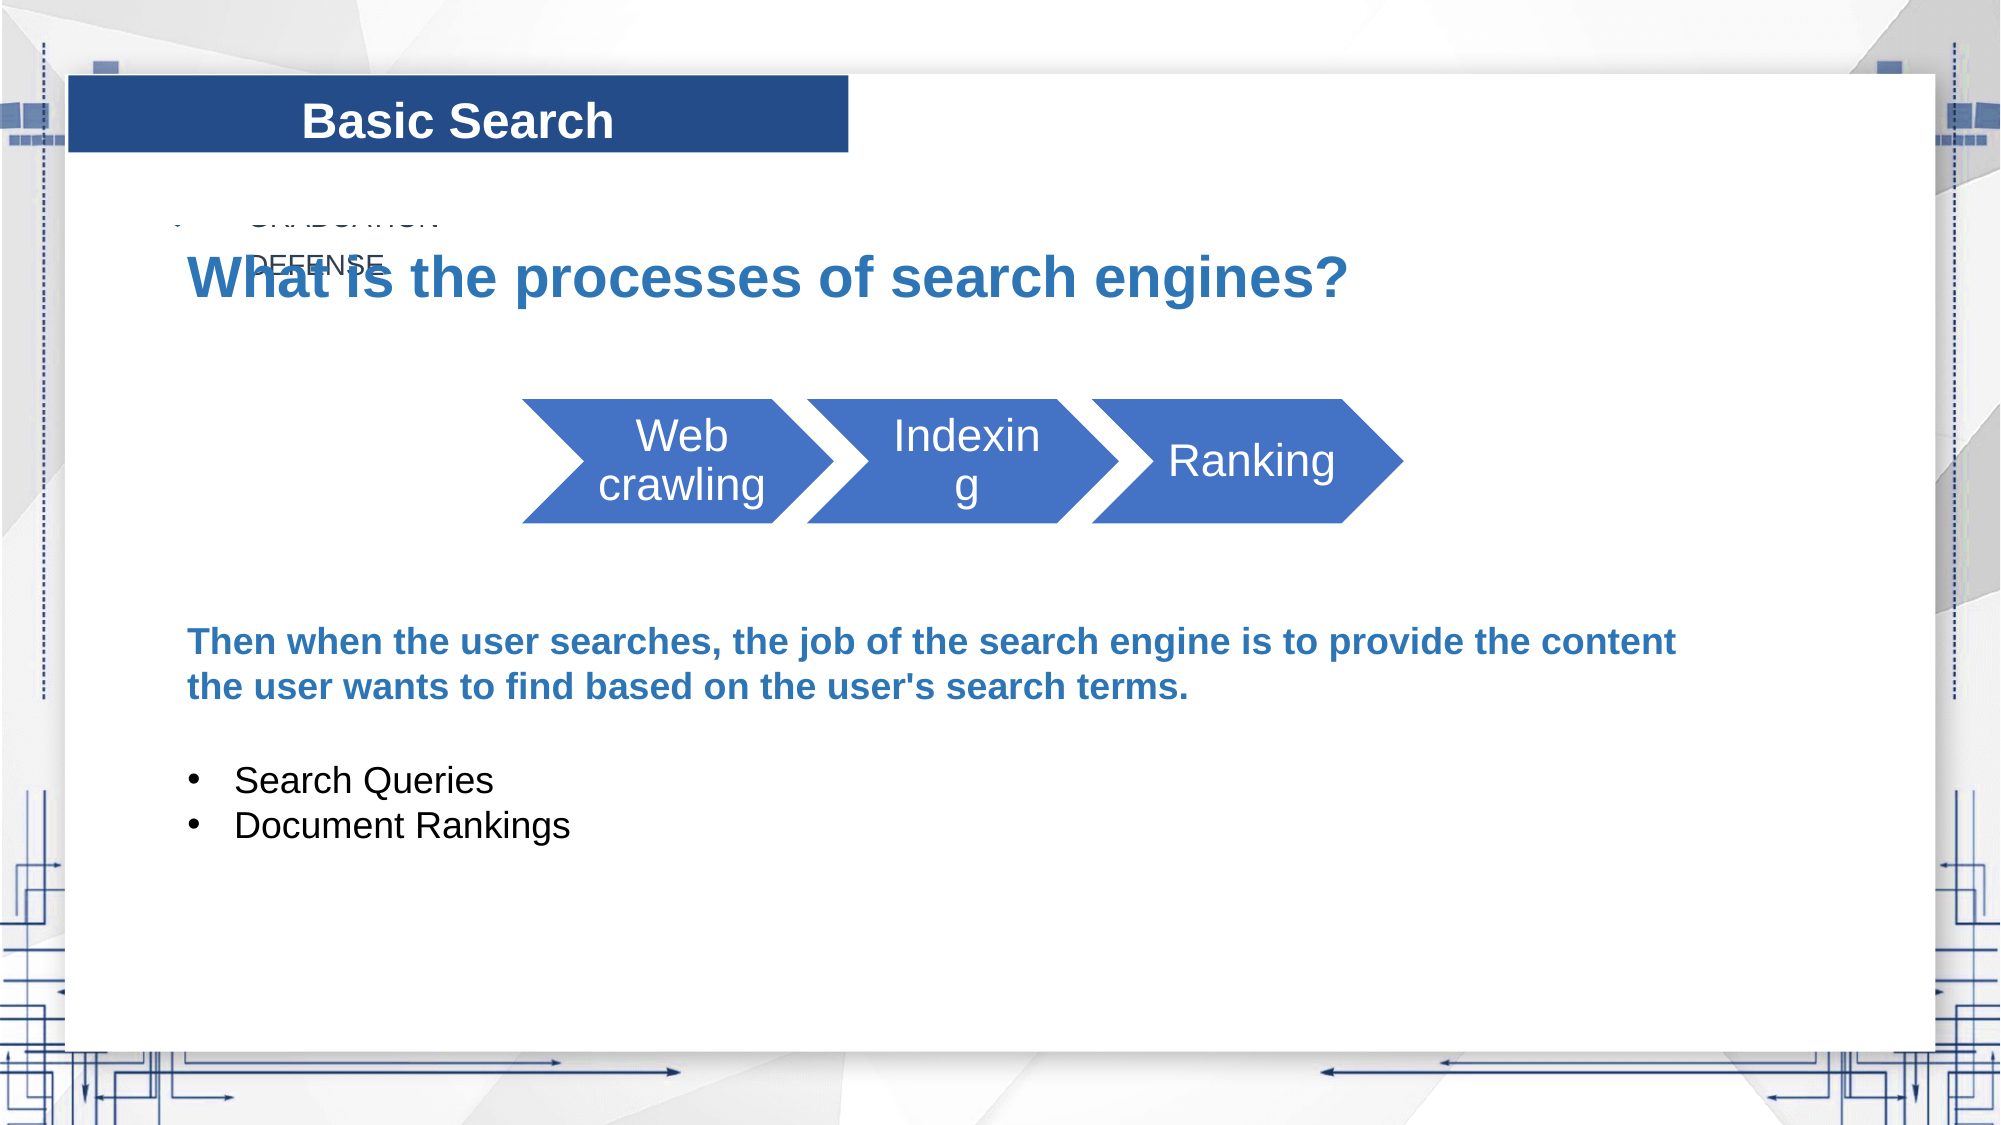

# Basic Search

What is the processes of search engines?
Web crawling
Indexing
Ranking
Then when the user searches, the job of the search engine is to provide the content the user wants to find based on the user's search terms.
Search Queries
Document Rankings